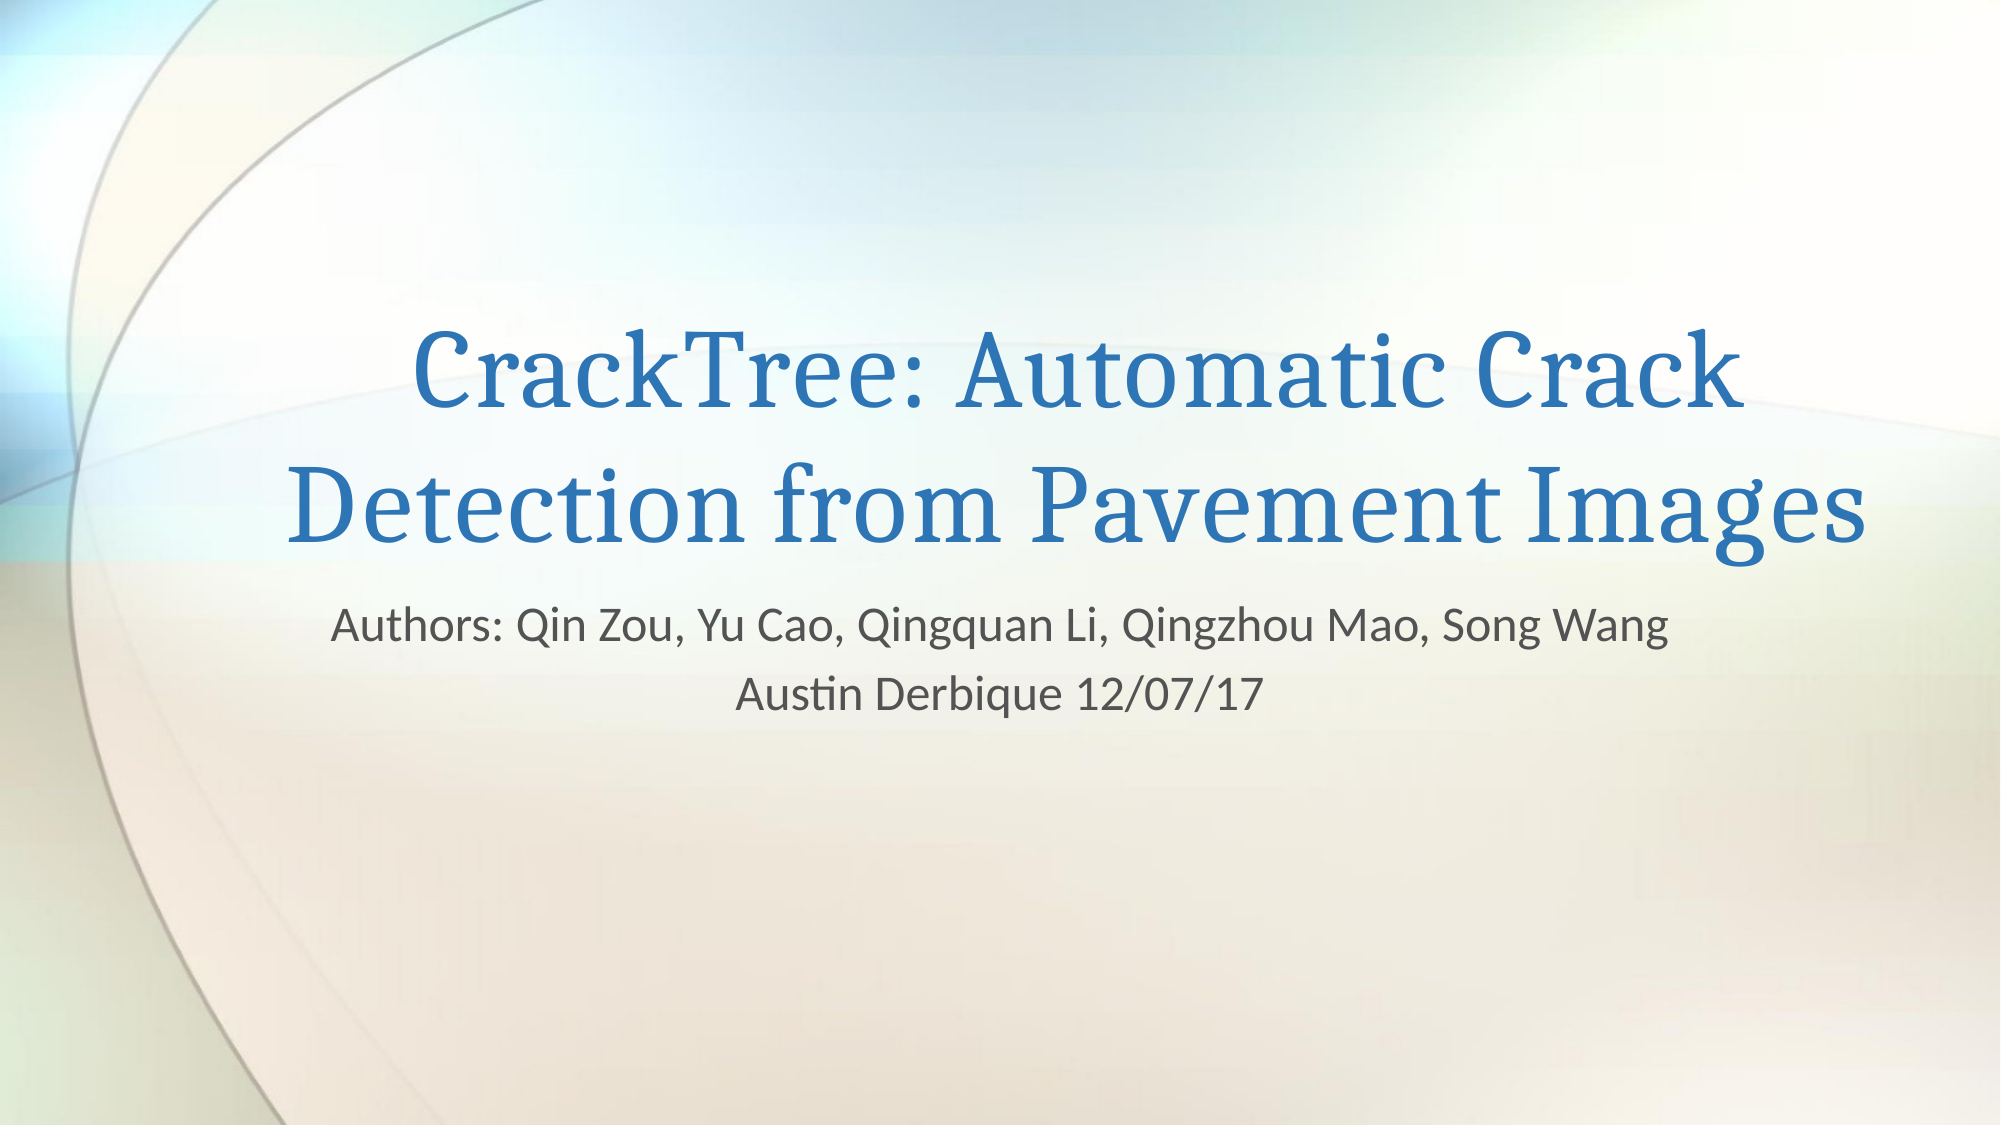

# CrackTree: Automatic Crack Detection from Pavement Images
Authors: Qin Zou, Yu Cao, Qingquan Li, Qingzhou Mao, Song Wang
Austin Derbique 12/07/17